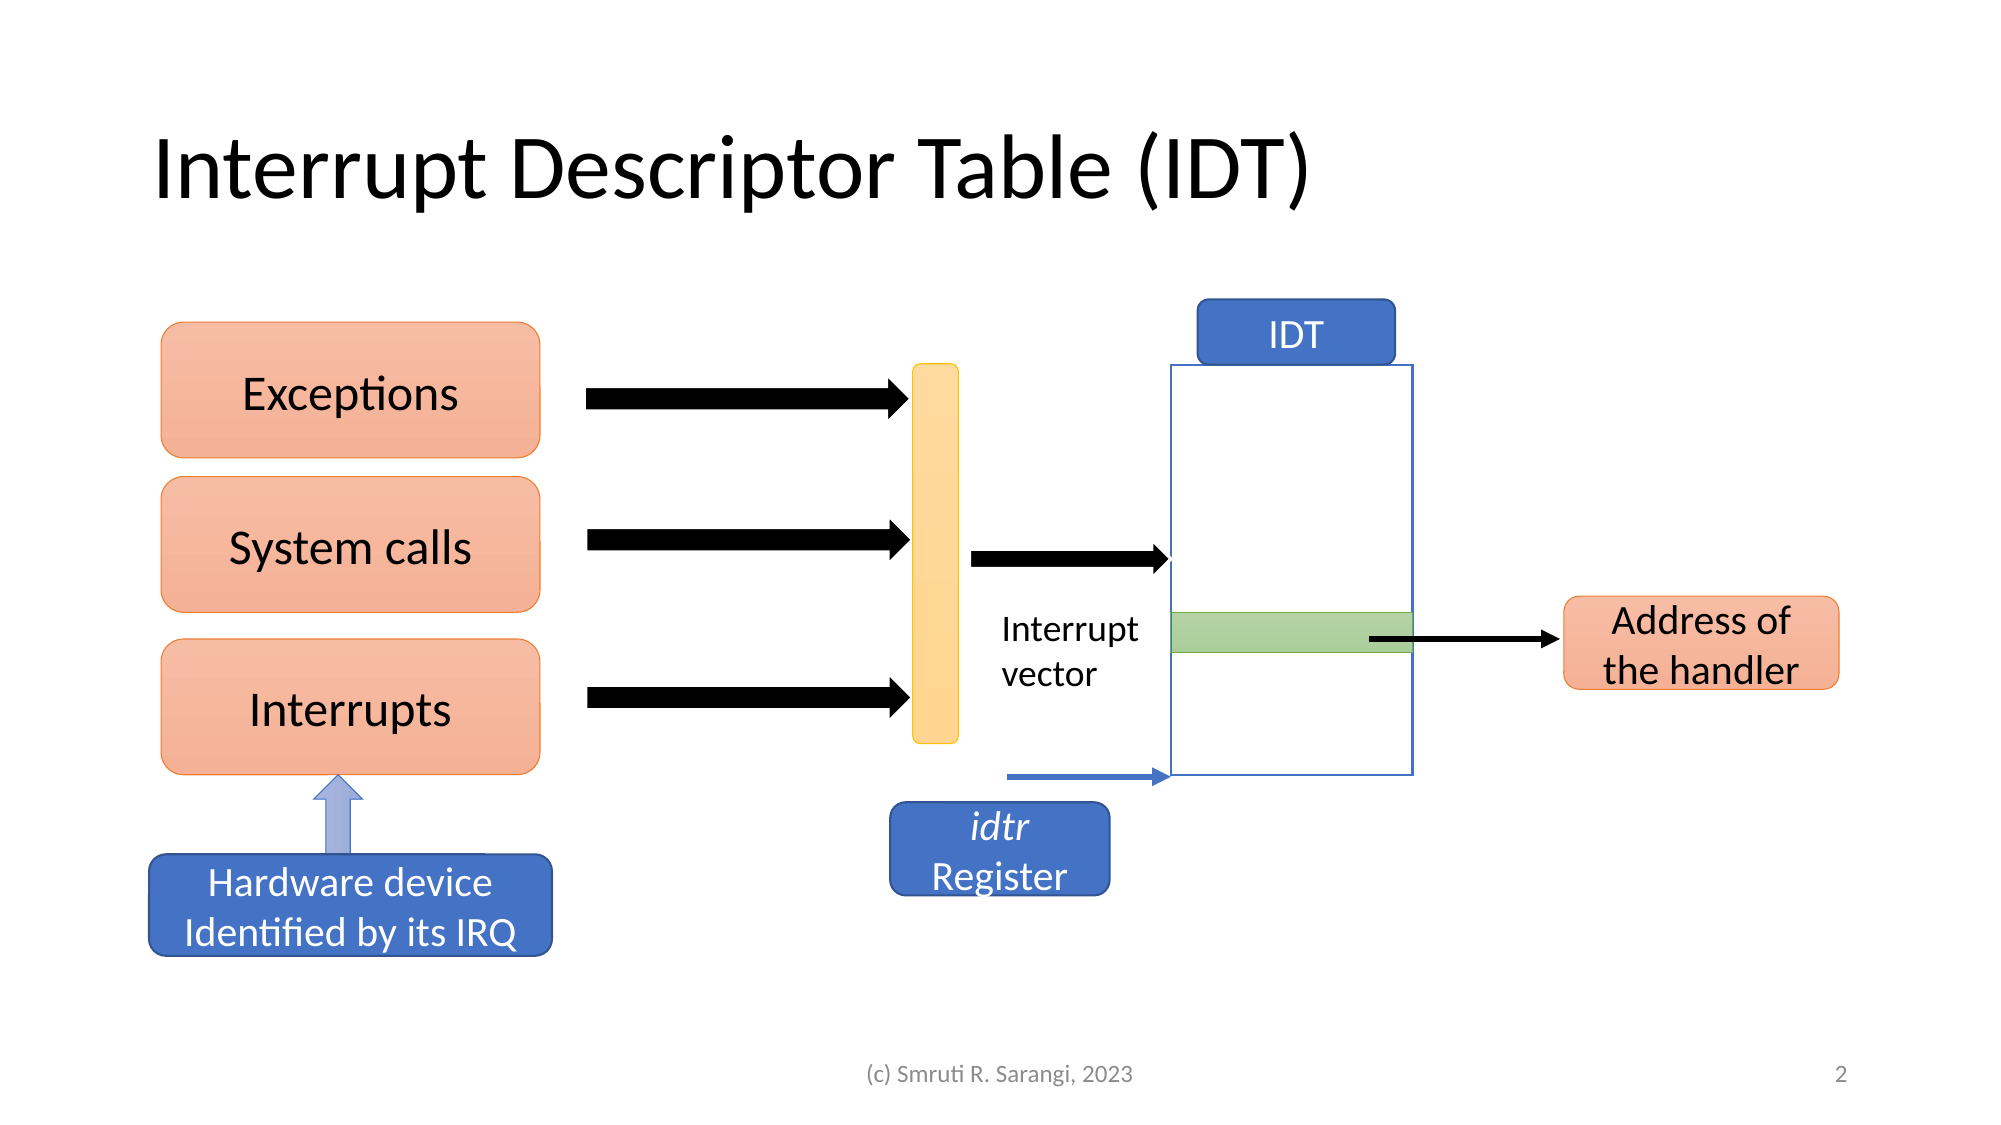

# Interrupt Descriptor Table (IDT)
IDT
Exceptions

System calls

Interrupt
vector
Address of the handler

Interrupts

idtr Register
Hardware device Identified by its IRQ
(c) Smruti R. Sarangi, 2023
2